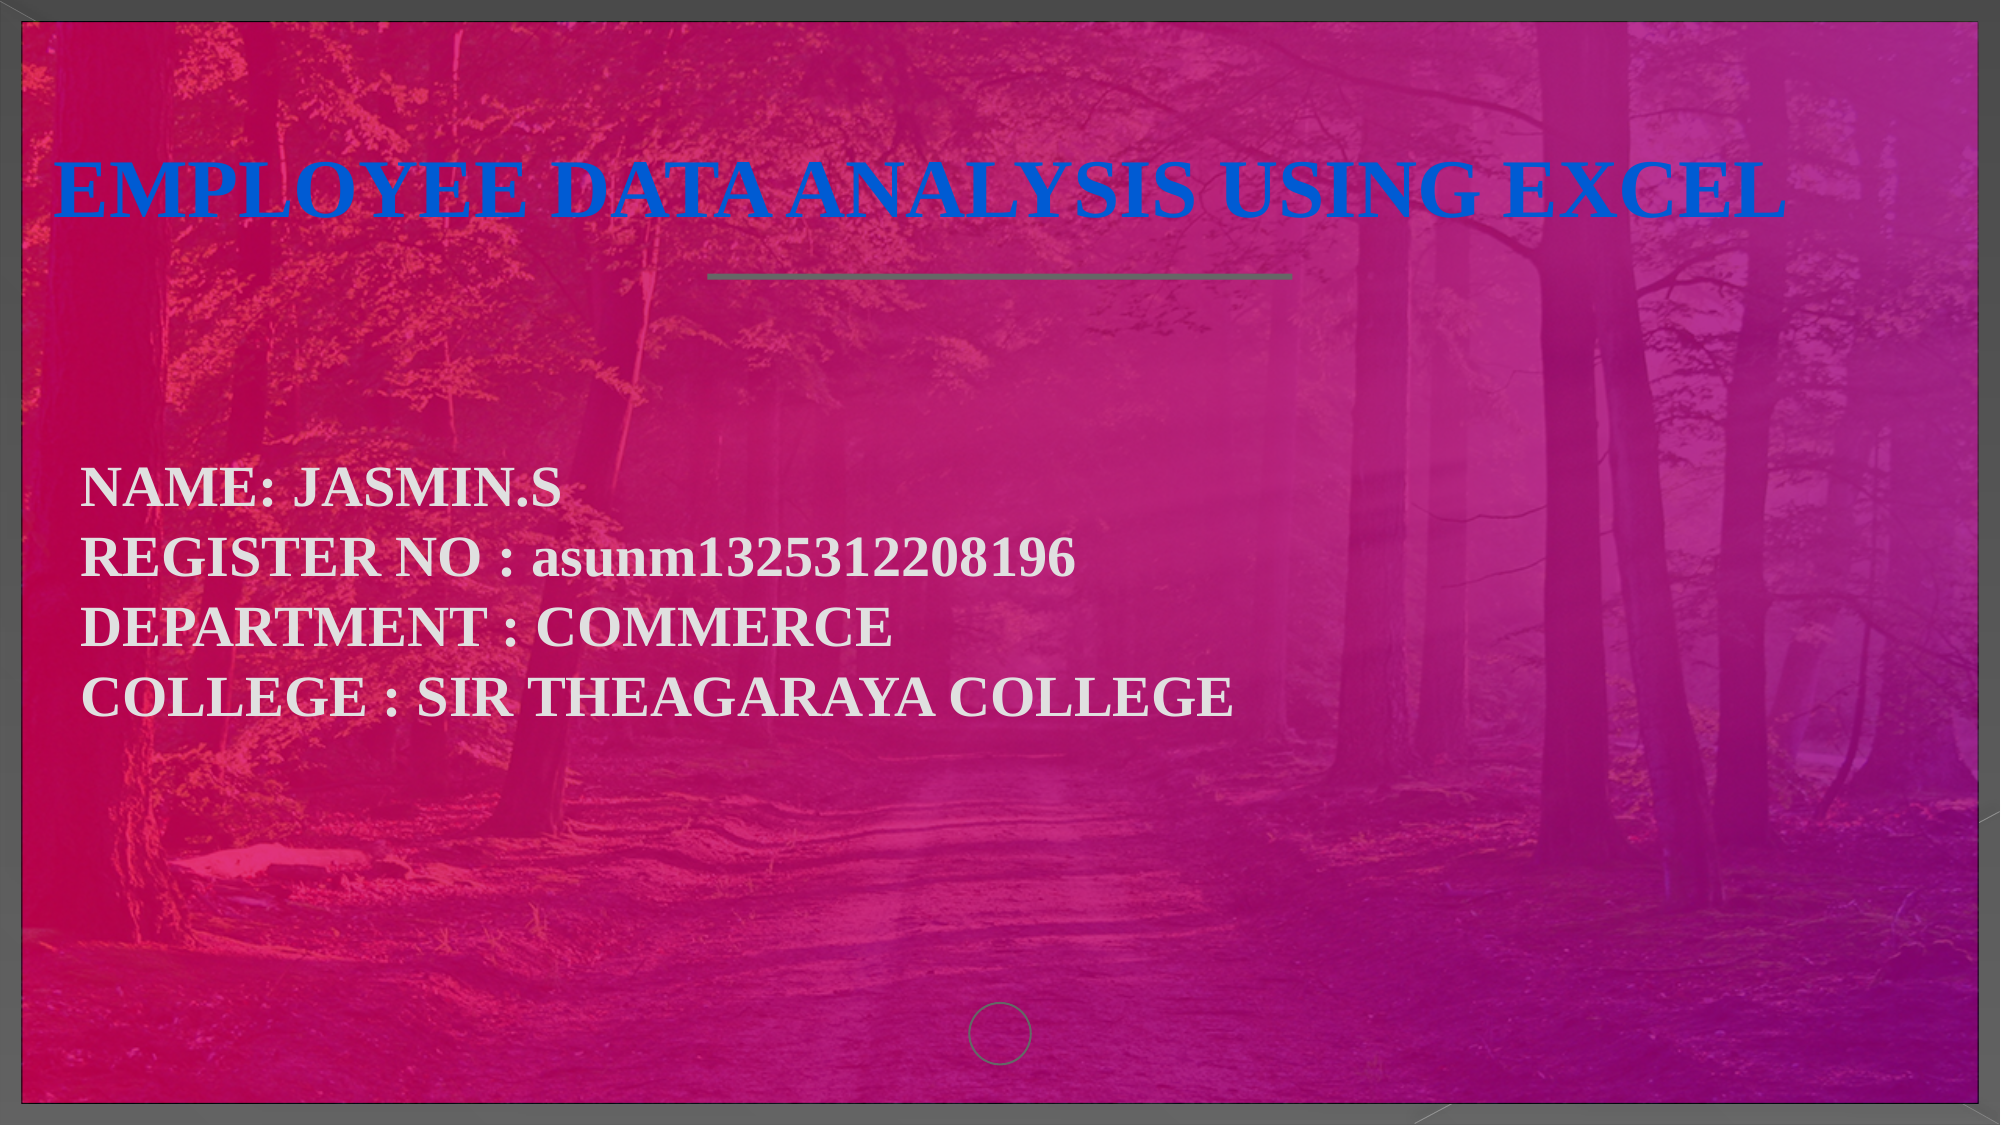

# EMPLOYEE DATA ANALYSIS USING EXCEL
NAME: JASMIN.S
REGISTER NO : asunm1325312208196
DEPARTMENT : COMMERCE
COLLEGE : SIR THEAGARAYA COLLEGE